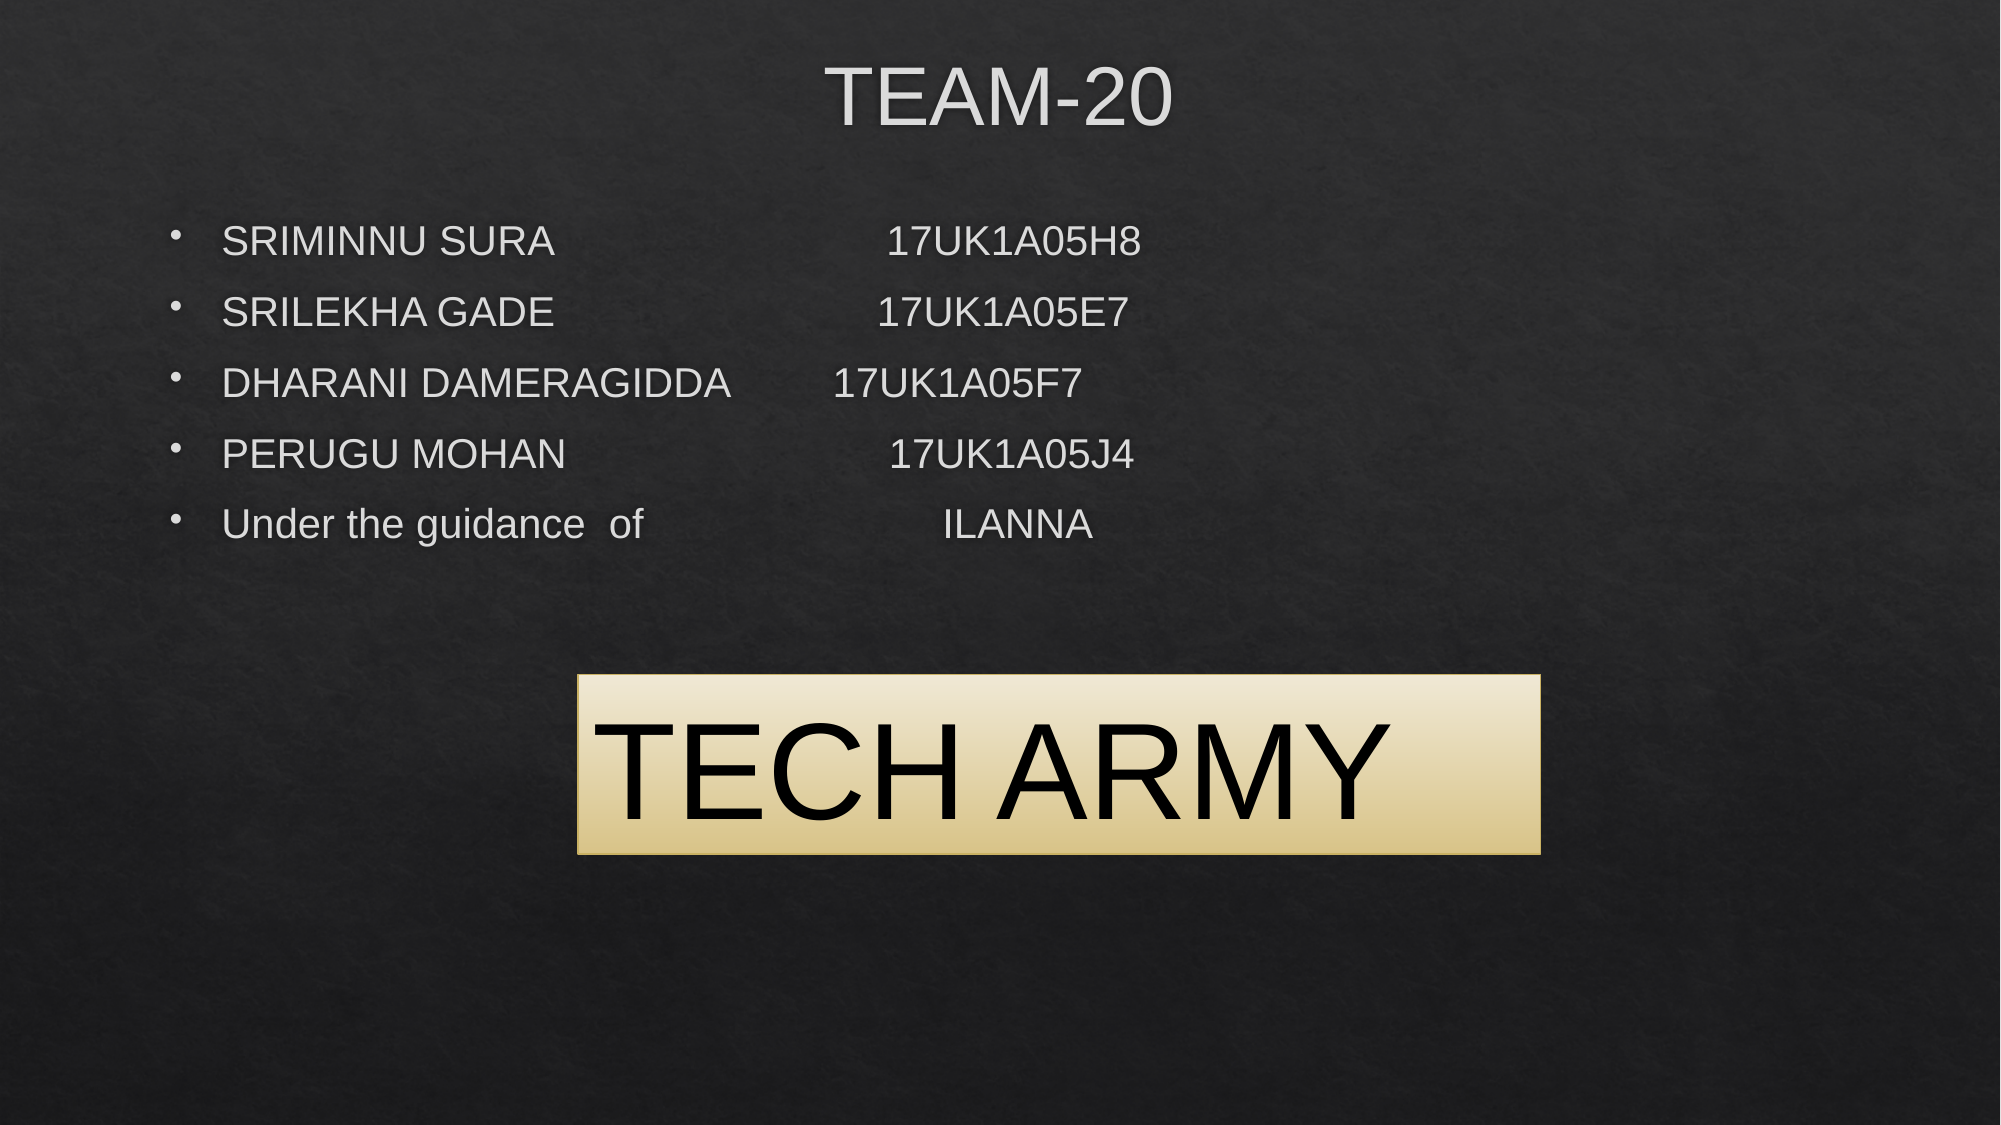

# TEAM-20
SRIMINNU SURA                             17UK1A05H8
SRILEKHA GADE                            17UK1A05E7
DHARANI DAMERAGIDDA         17UK1A05F7
PERUGU MOHAN                            17UK1A05J4
Under the guidance  of                          ILANNA

TECH ARMY